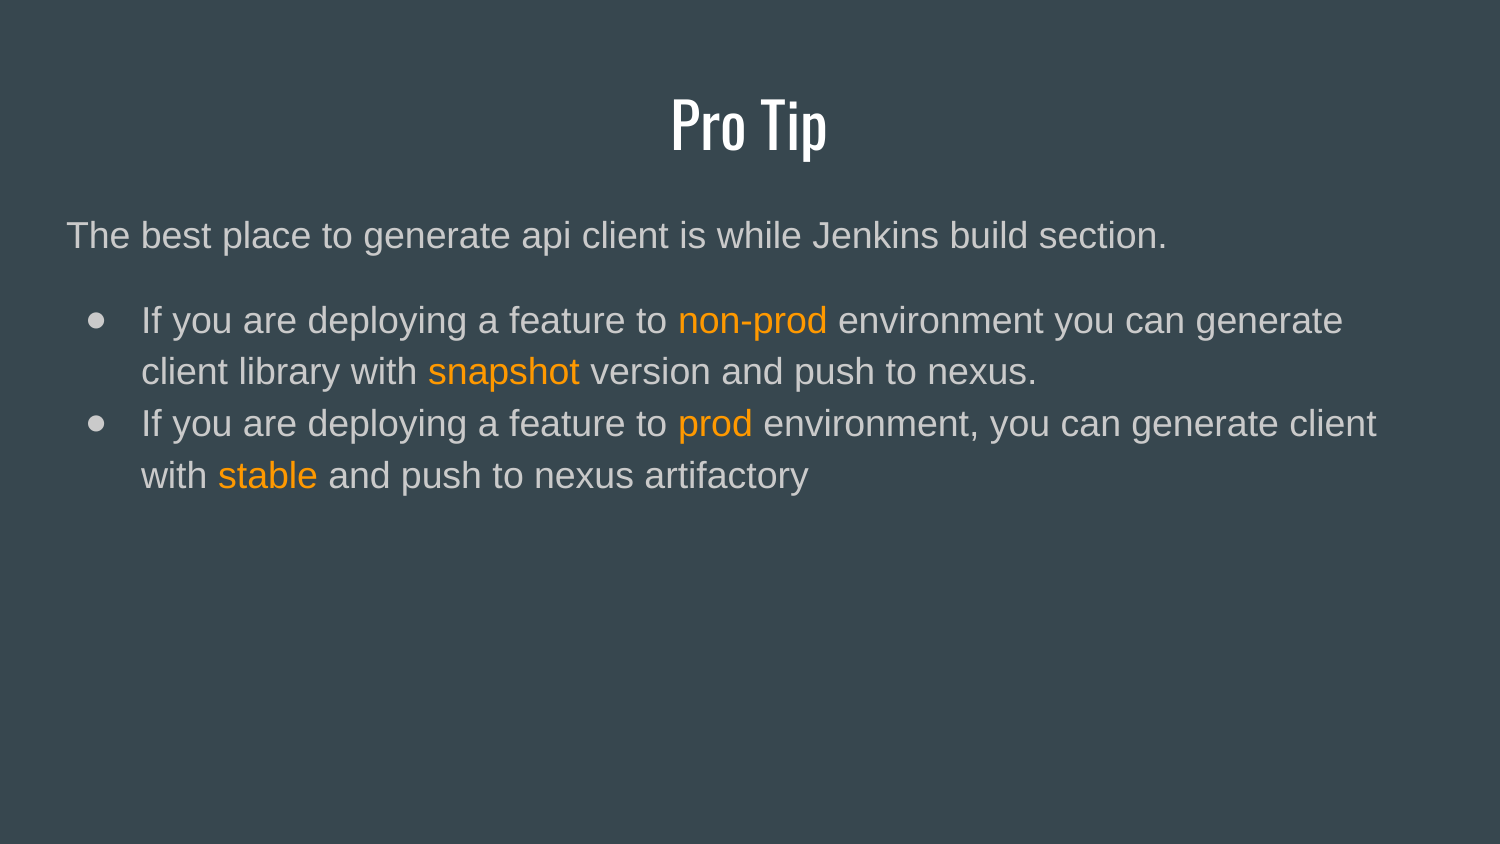

# Pro Tip
The best place to generate api client is while Jenkins build section.
If you are deploying a feature to non-prod environment you can generate client library with snapshot version and push to nexus.
If you are deploying a feature to prod environment, you can generate client with stable and push to nexus artifactory